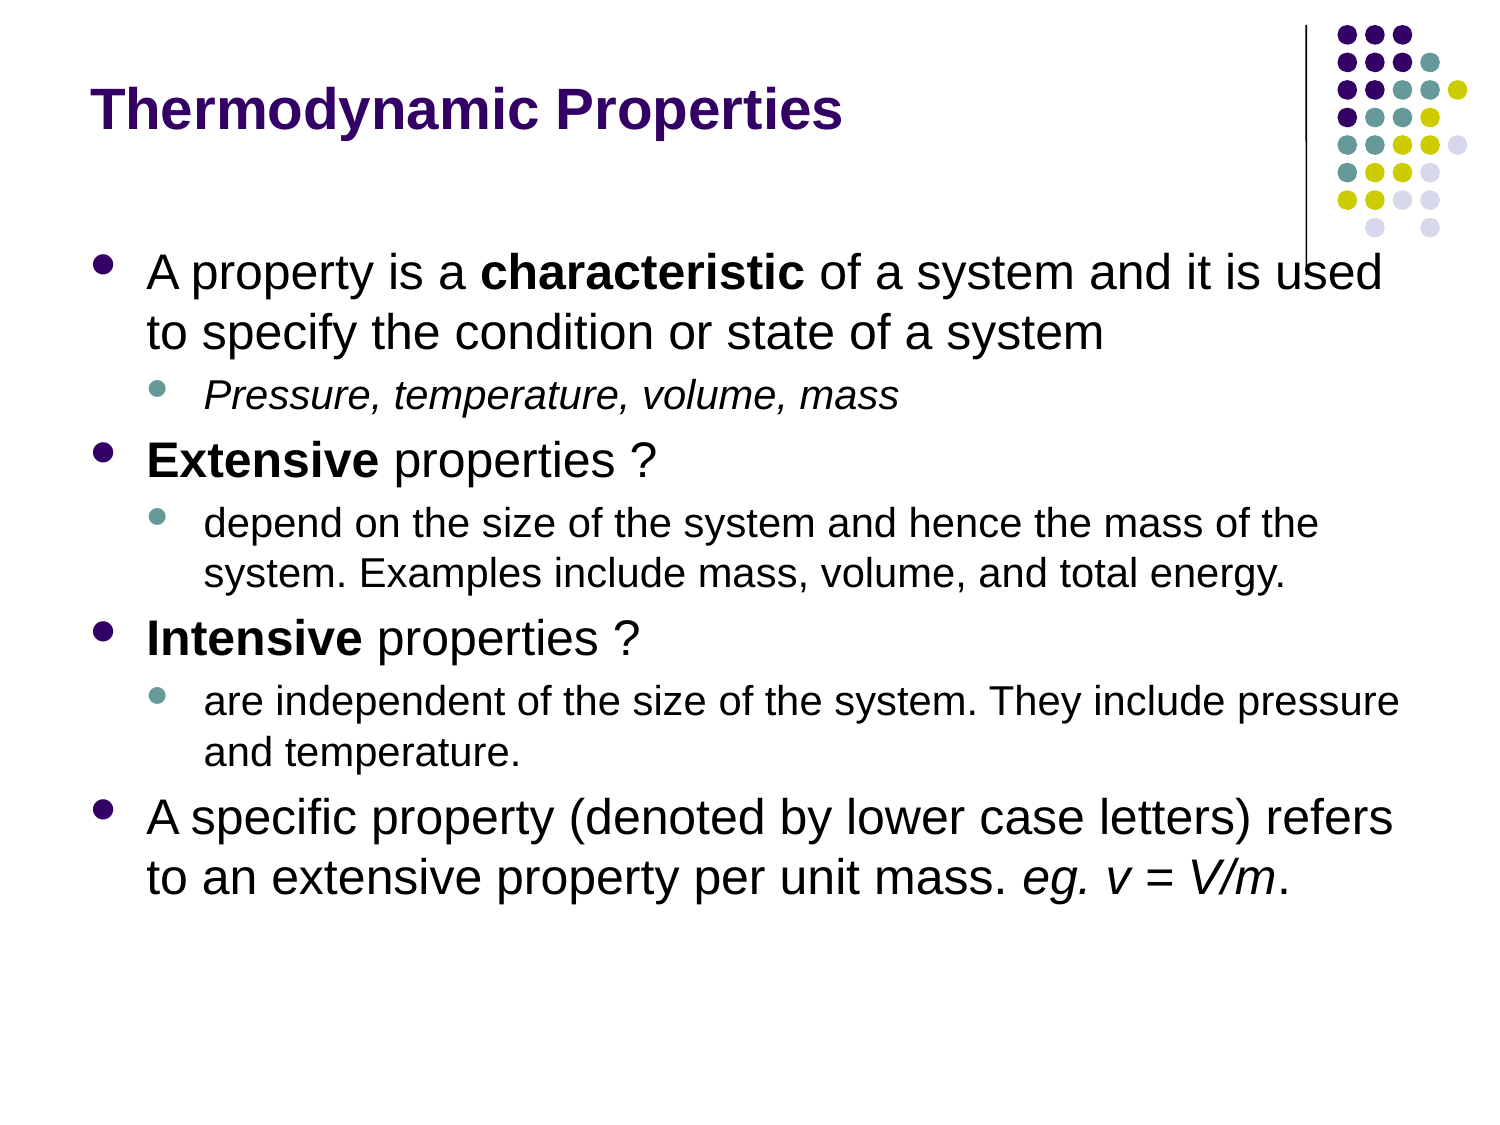

# Thermodynamic Properties
A property is a characteristic of a system and it is used to specify the condition or state of a system
Pressure, temperature, volume, mass
Extensive properties ?
depend on the size of the system and hence the mass of the system. Examples include mass, volume, and total energy.
Intensive properties ?
are independent of the size of the system. They include pressure and temperature.
A specific property (denoted by lower case letters) refers to an extensive property per unit mass. eg. v = V/m.